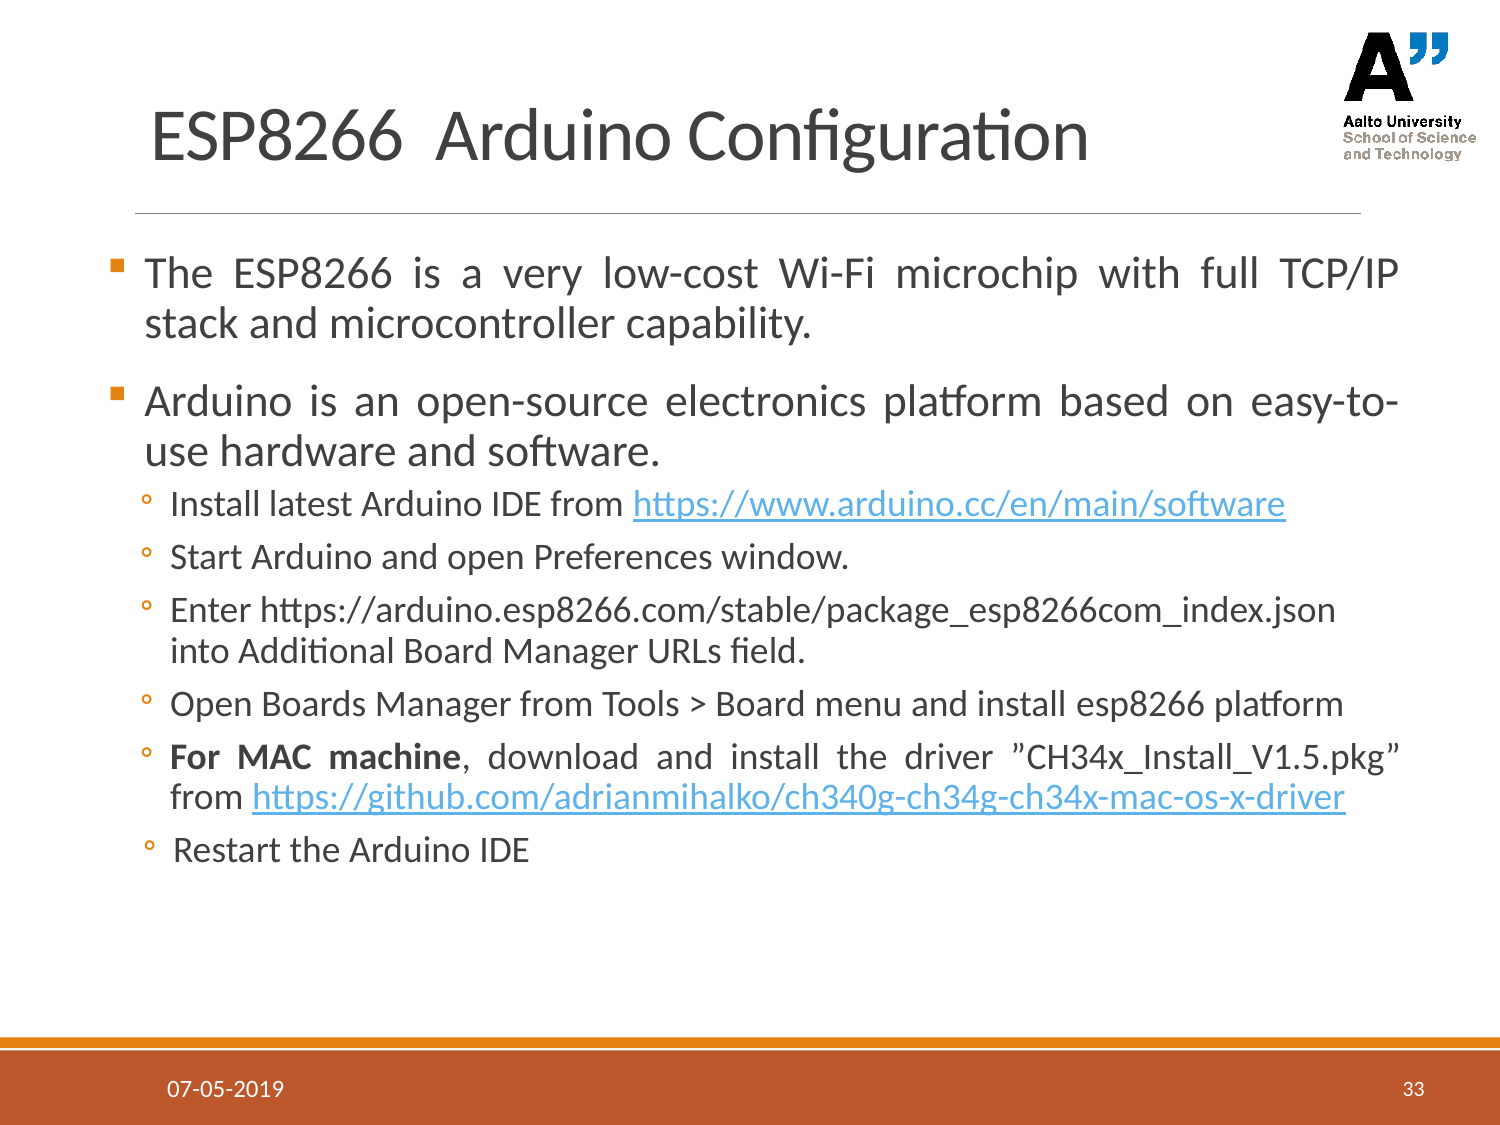

# ESP8266  Arduino Configuration
The ESP8266 is a very low-cost Wi-Fi microchip with full TCP/IP stack and microcontroller capability.
Arduino is an open-source electronics platform based on easy-to-use hardware and software.
Install latest Arduino IDE from https://www.arduino.cc/en/main/software
Start Arduino and open Preferences window.
Enter https://arduino.esp8266.com/stable/package_esp8266com_index.json into Additional Board Manager URLs field.
Open Boards Manager from Tools > Board menu and install esp8266 platform
For MAC machine, download and install the driver ”CH34x_Install_V1.5.pkg” from https://github.com/adrianmihalko/ch340g-ch34g-ch34x-mac-os-x-driver
Restart the Arduino IDE
07-05-2019
33